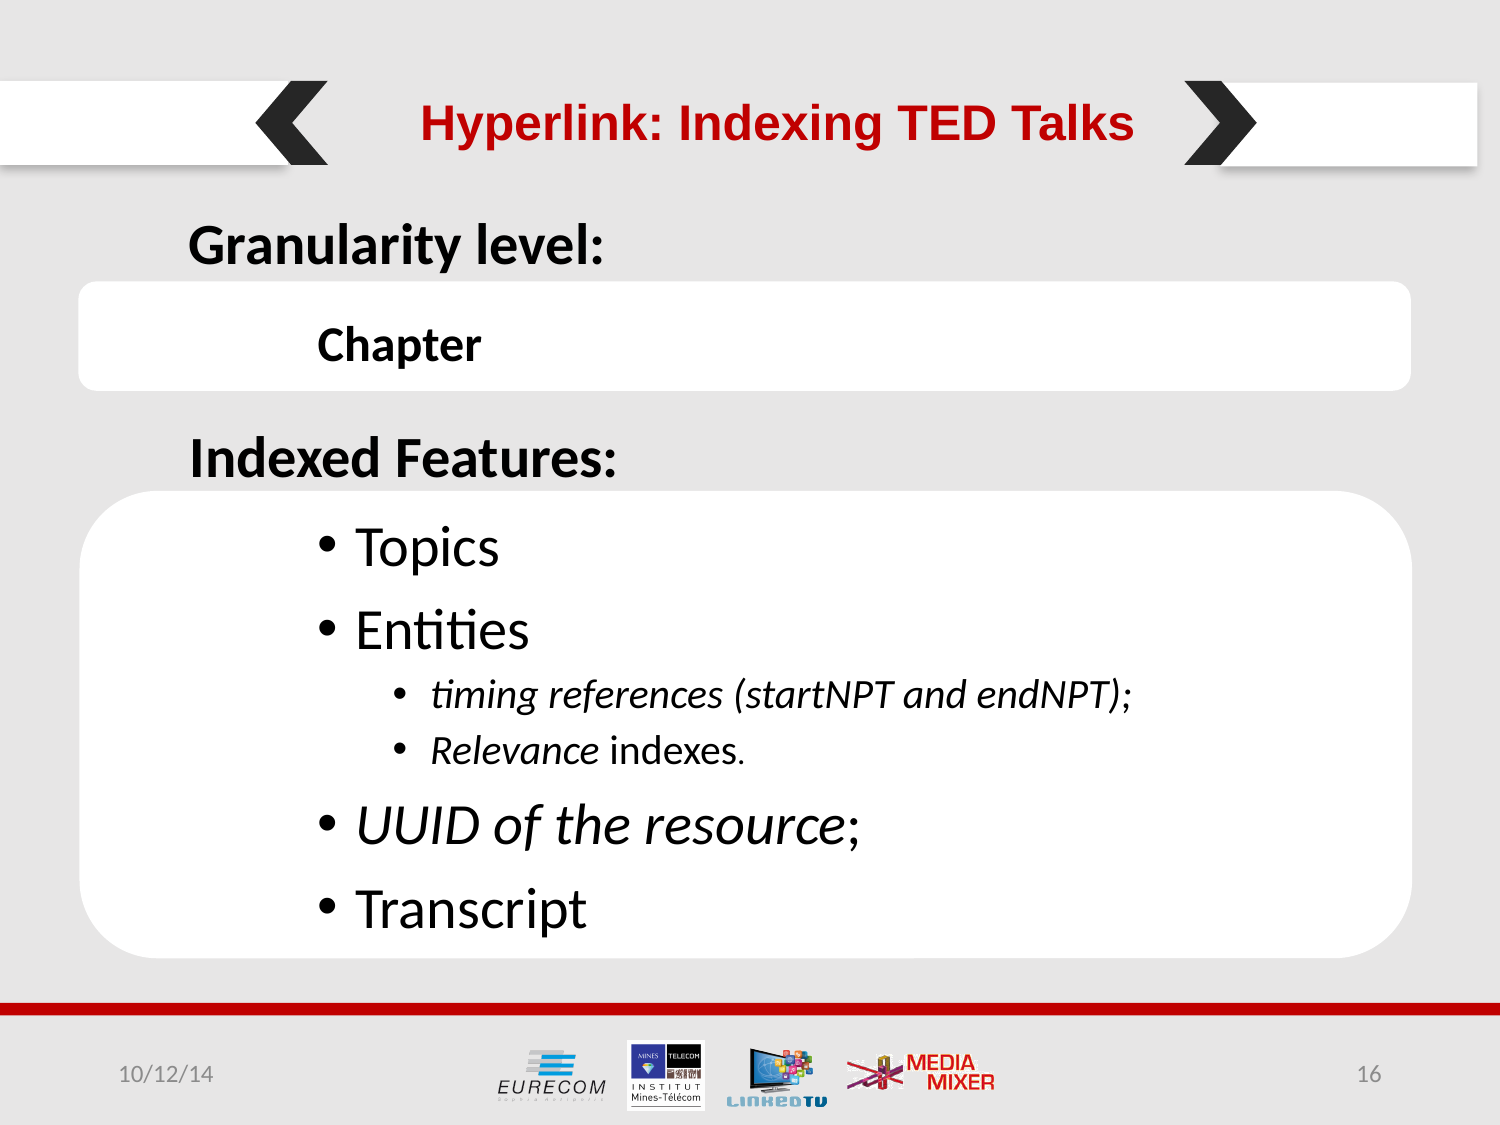

Hyperlink: Indexing TED Talks
Granularity level:

Chapter

Indexed Features:

Topics
Entities
timing references (startNPT and endNPT);
Relevance indexes.
UUID of the resource;
Transcript

10/12/14
16